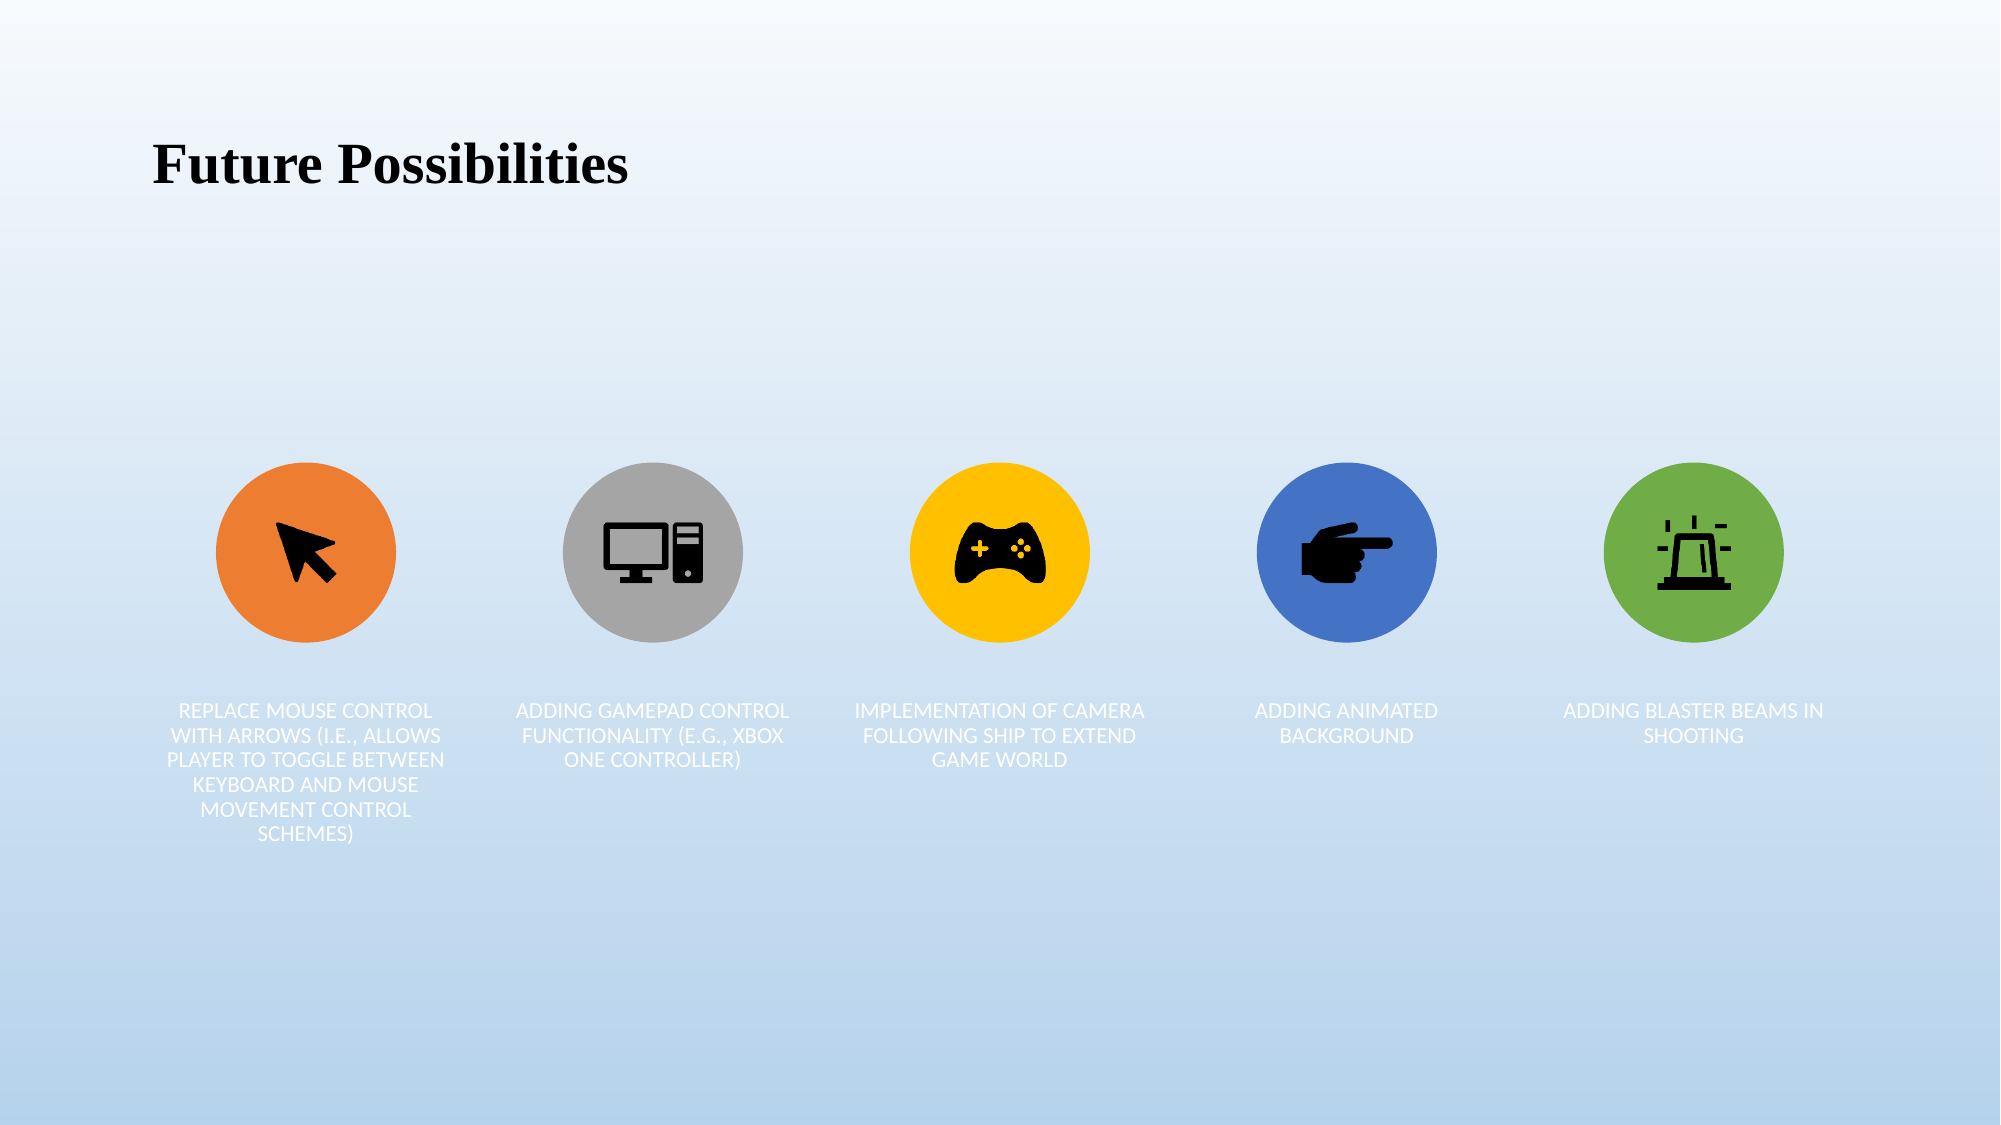

# Future Possibilities
Replace mouse control with arrows (i.e., allows Player to toggle between keyboard and mouse movement control schemes)
Adding gamepad control functionality (e.g., Xbox One Controller)
Implementation of camera following ship to extend game world
Adding animated background
Adding blaster beams in shooting